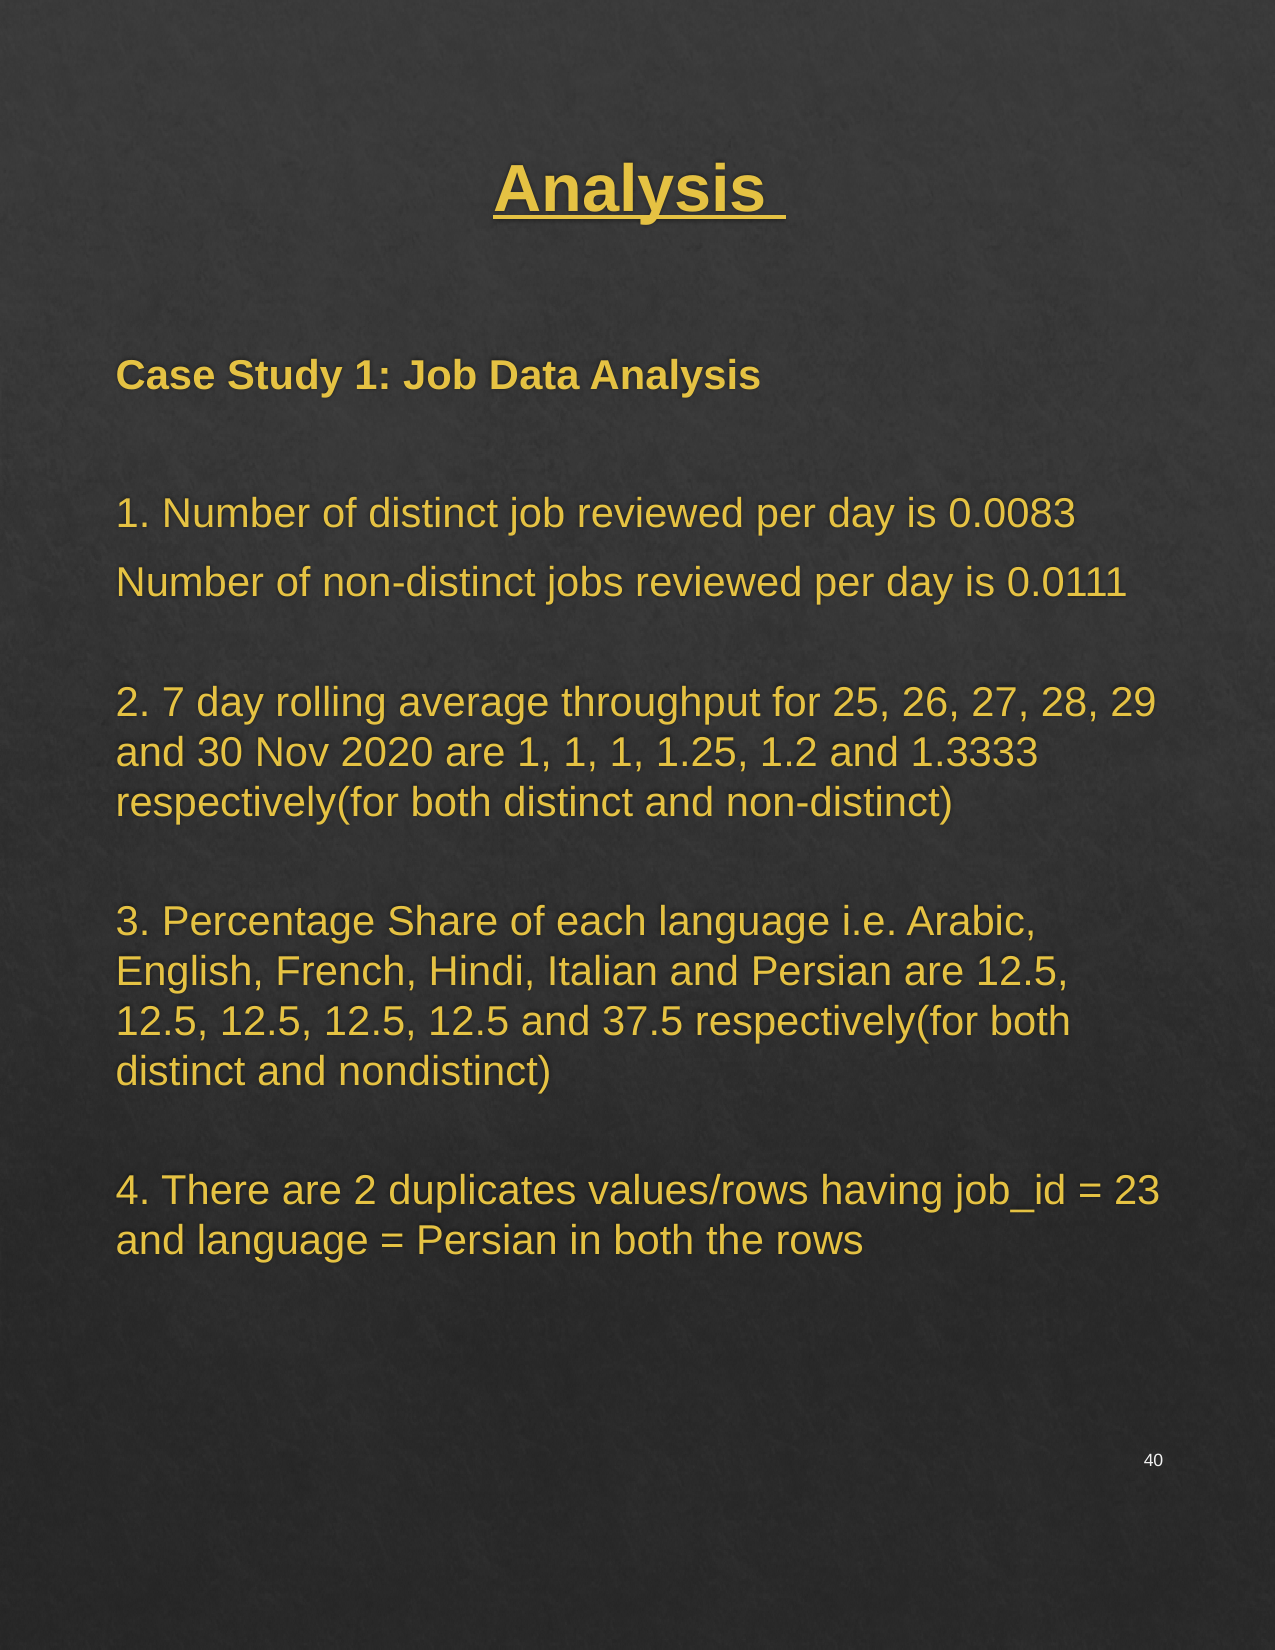

Analysis

Case Study 1: Job Data Analysis

1. Number of distinct job reviewed per day is 0.0083
Number of non-distinct jobs reviewed per day is 0.0111
2. 7 day rolling average throughput for 25, 26, 27, 28, 29 and 30 Nov 2020 are 1, 1, 1, 1.25, 1.2 and 1.3333 respectively(for both distinct and non-distinct)
3. Percentage Share of each language i.e. Arabic, English, French, Hindi, Italian and Persian are 12.5, 12.5, 12.5, 12.5, 12.5 and 37.5 respectively(for both distinct and nondistinct)
4. There are 2 duplicates values/rows having job_id = 23 and language = Persian in both the rows

40